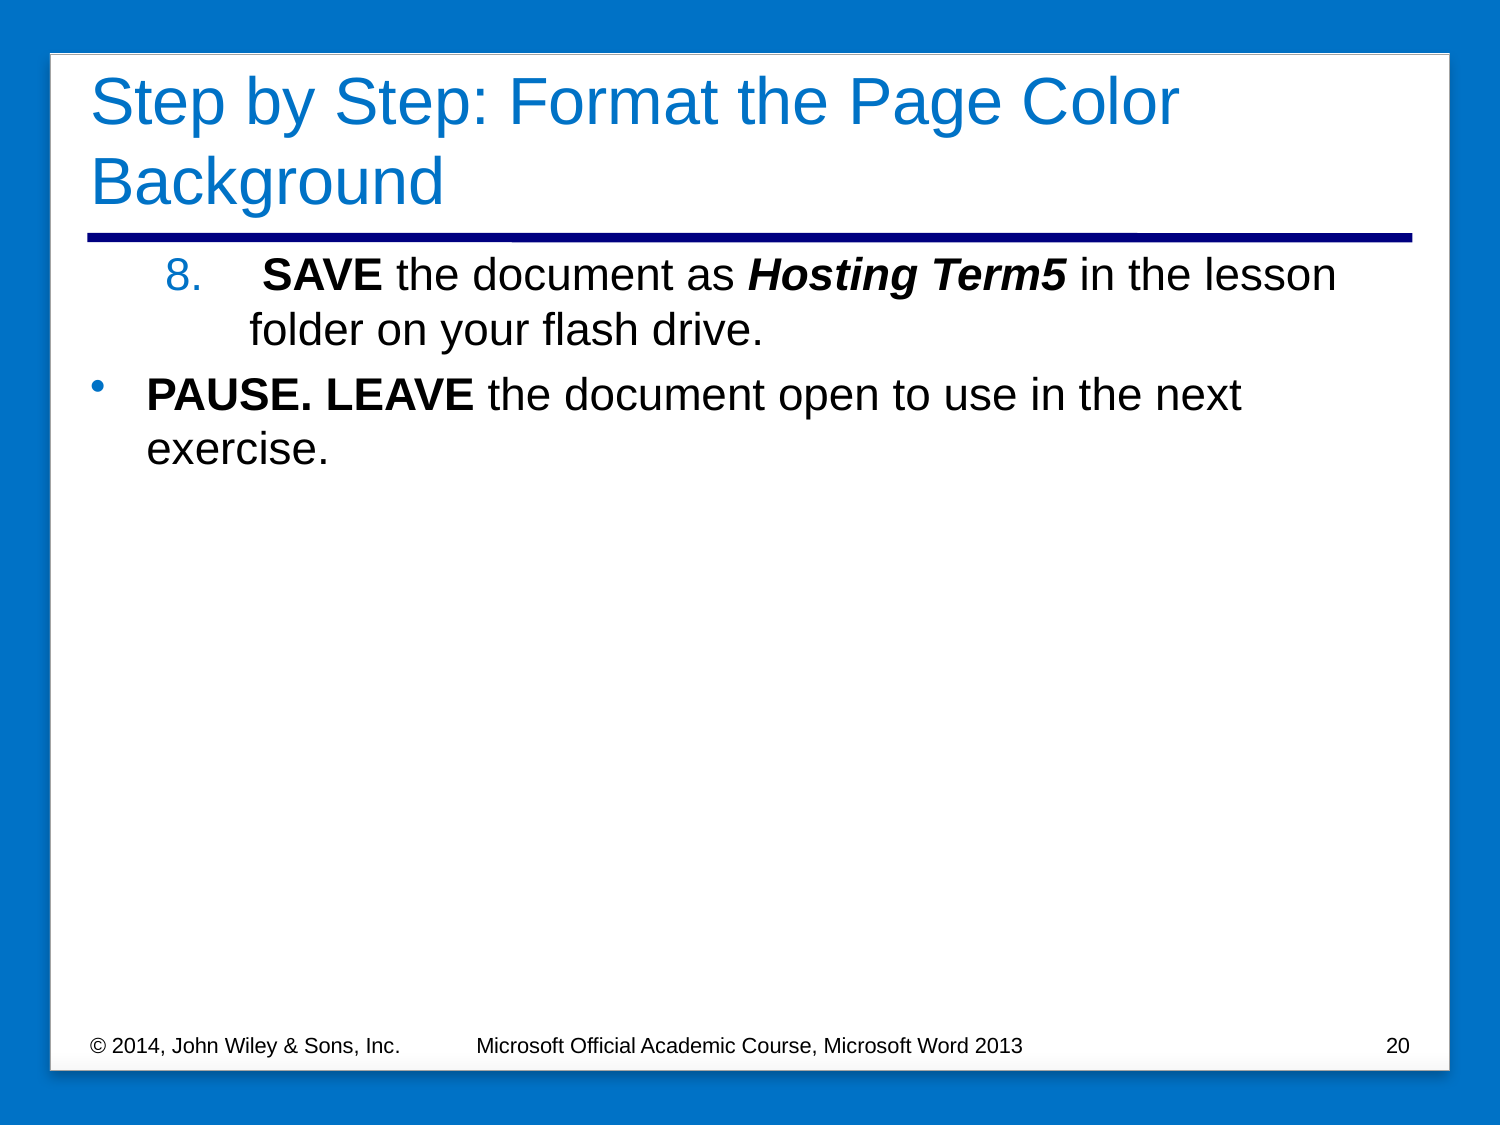

# Step by Step: Format the Page Color Background
 SAVE the document as Hosting Term5 in the lesson folder on your flash drive.
PAUSE. LEAVE the document open to use in the next exercise.
© 2014, John Wiley & Sons, Inc.
Microsoft Official Academic Course, Microsoft Word 2013
20